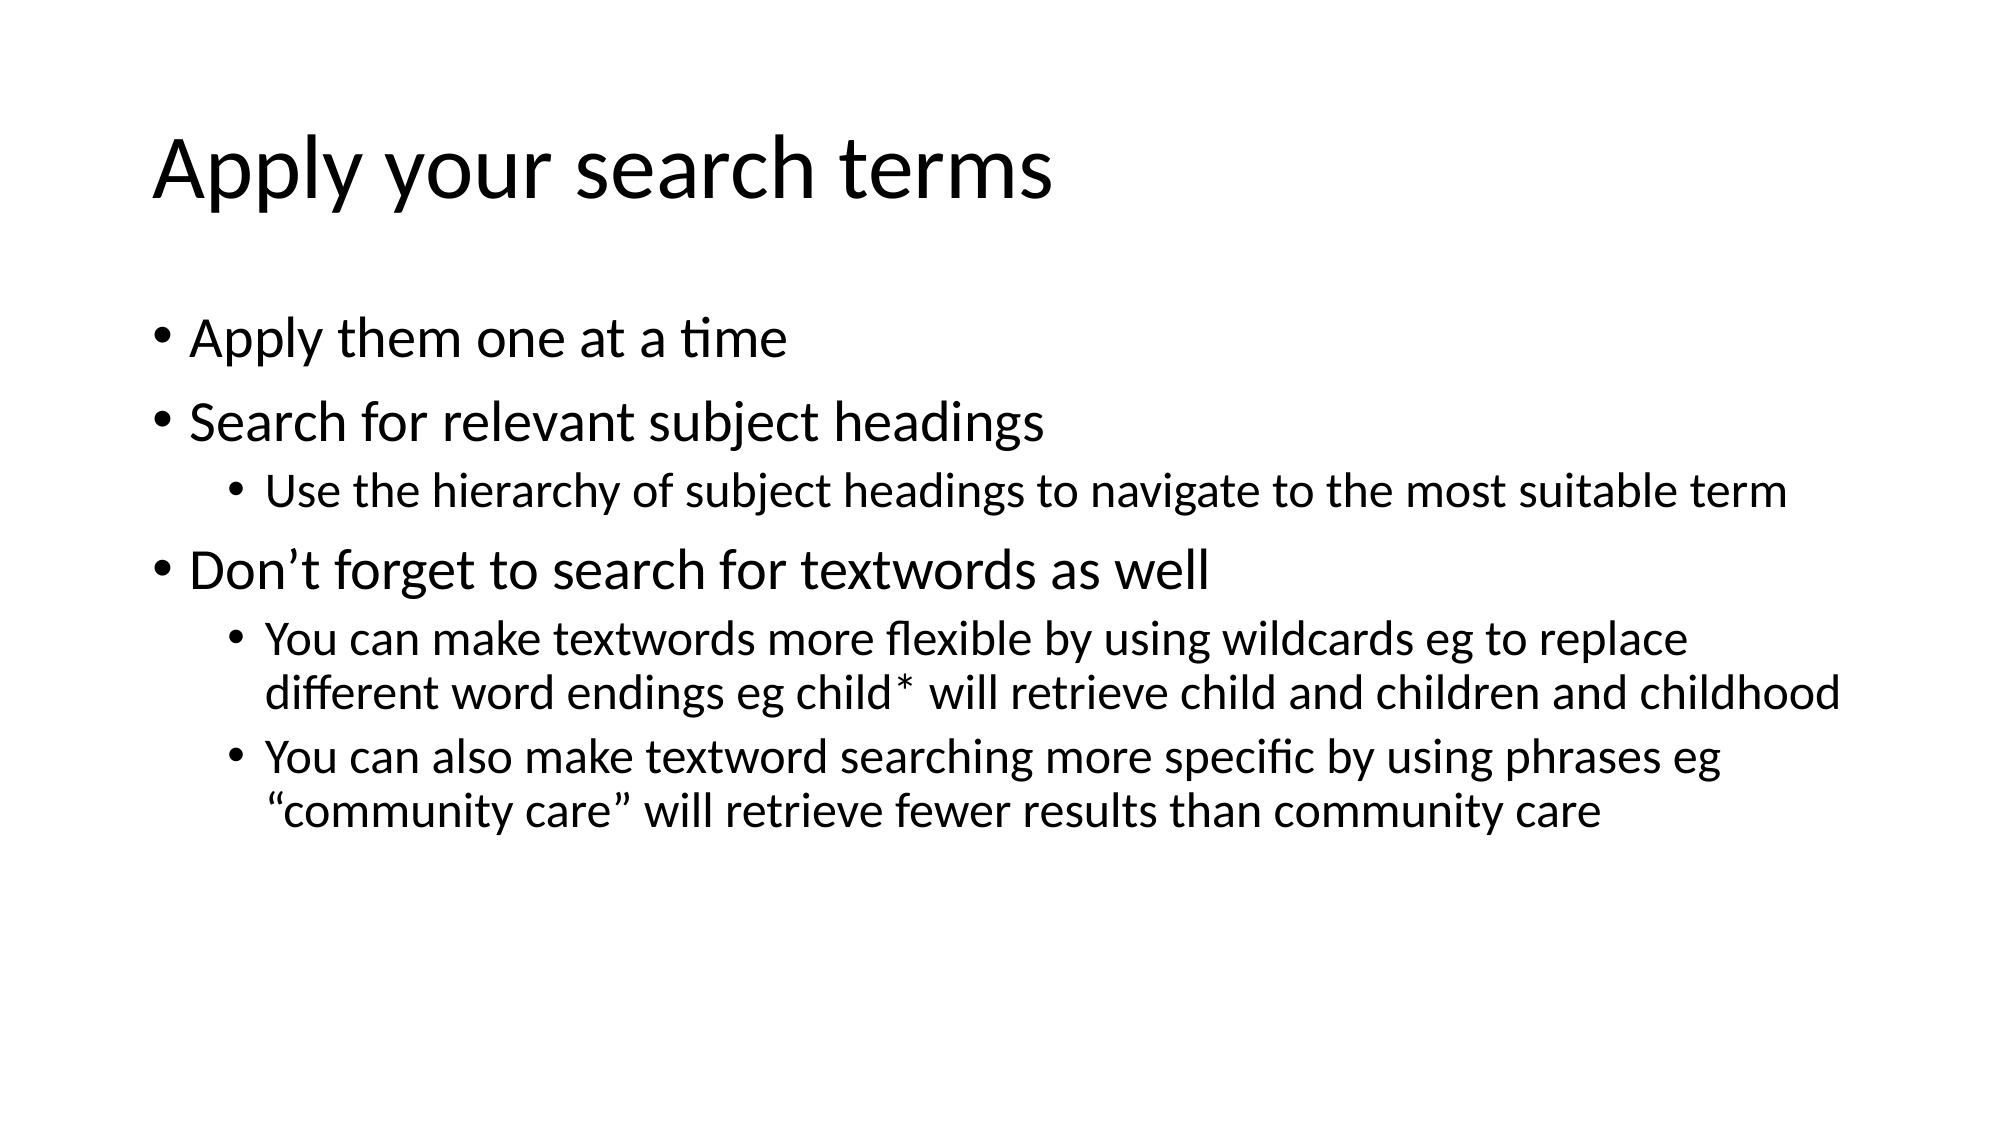

# Apply your search terms
Apply them one at a time
Search for relevant subject headings
Use the hierarchy of subject headings to navigate to the most suitable term
Don’t forget to search for textwords as well
You can make textwords more flexible by using wildcards eg to replace different word endings eg child* will retrieve child and children and childhood
You can also make textword searching more specific by using phrases eg “community care” will retrieve fewer results than community care